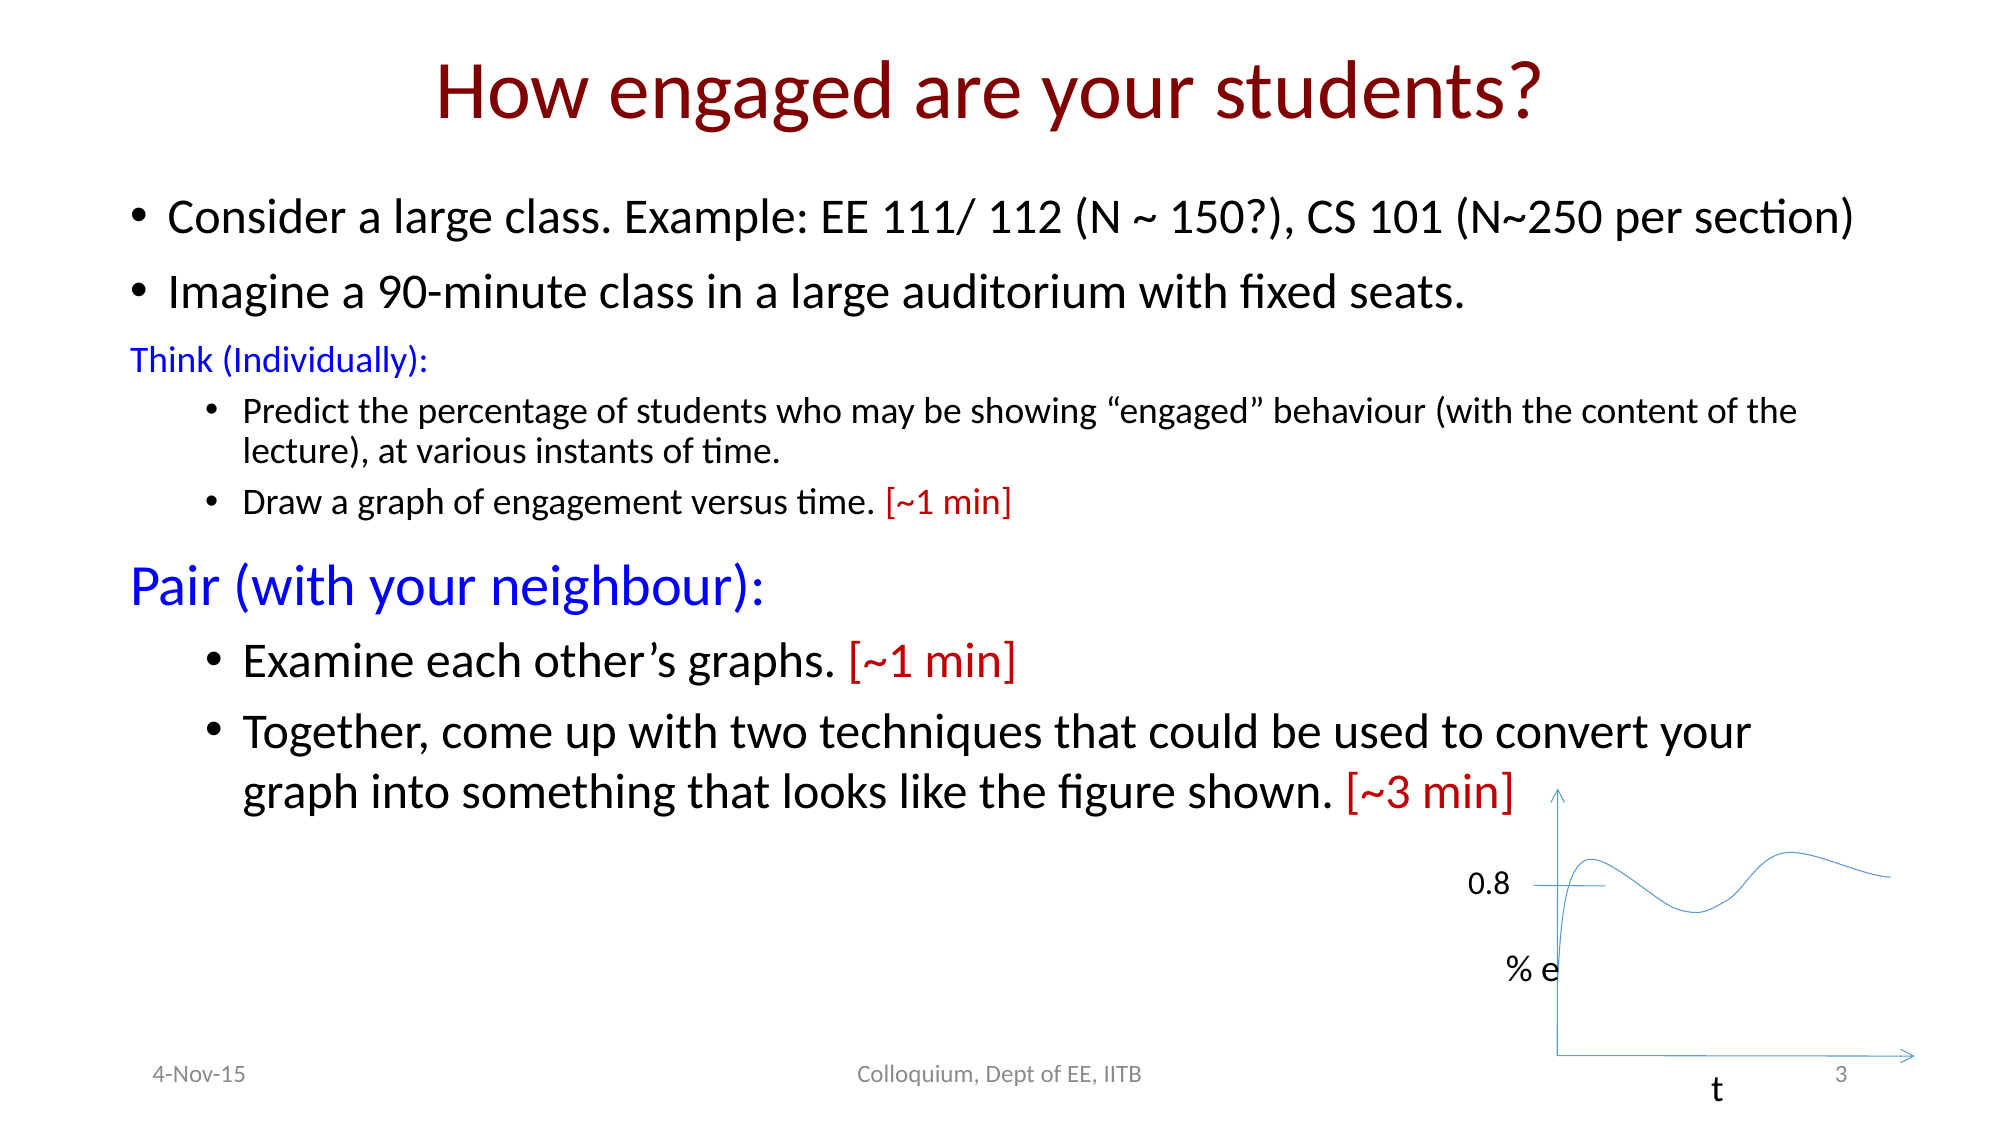

# How engaged are your students?
Consider a large class. Example: EE 111/ 112 (N ~ 150?), CS 101 (N~250 per section)
Imagine a 90-minute class in a large auditorium with fixed seats.
Think (Individually):
Predict the percentage of students who may be showing “engaged” behaviour (with the content of the lecture), at various instants of time.
Draw a graph of engagement versus time. [~1 min]
Pair (with your neighbour):
Examine each other’s graphs. [~1 min]
Together, come up with two techniques that could be used to convert your graph into something that looks like the figure shown. [~3 min]

0.8
% e
t
4-Nov-15
Colloquium, Dept of EE, IITB
3